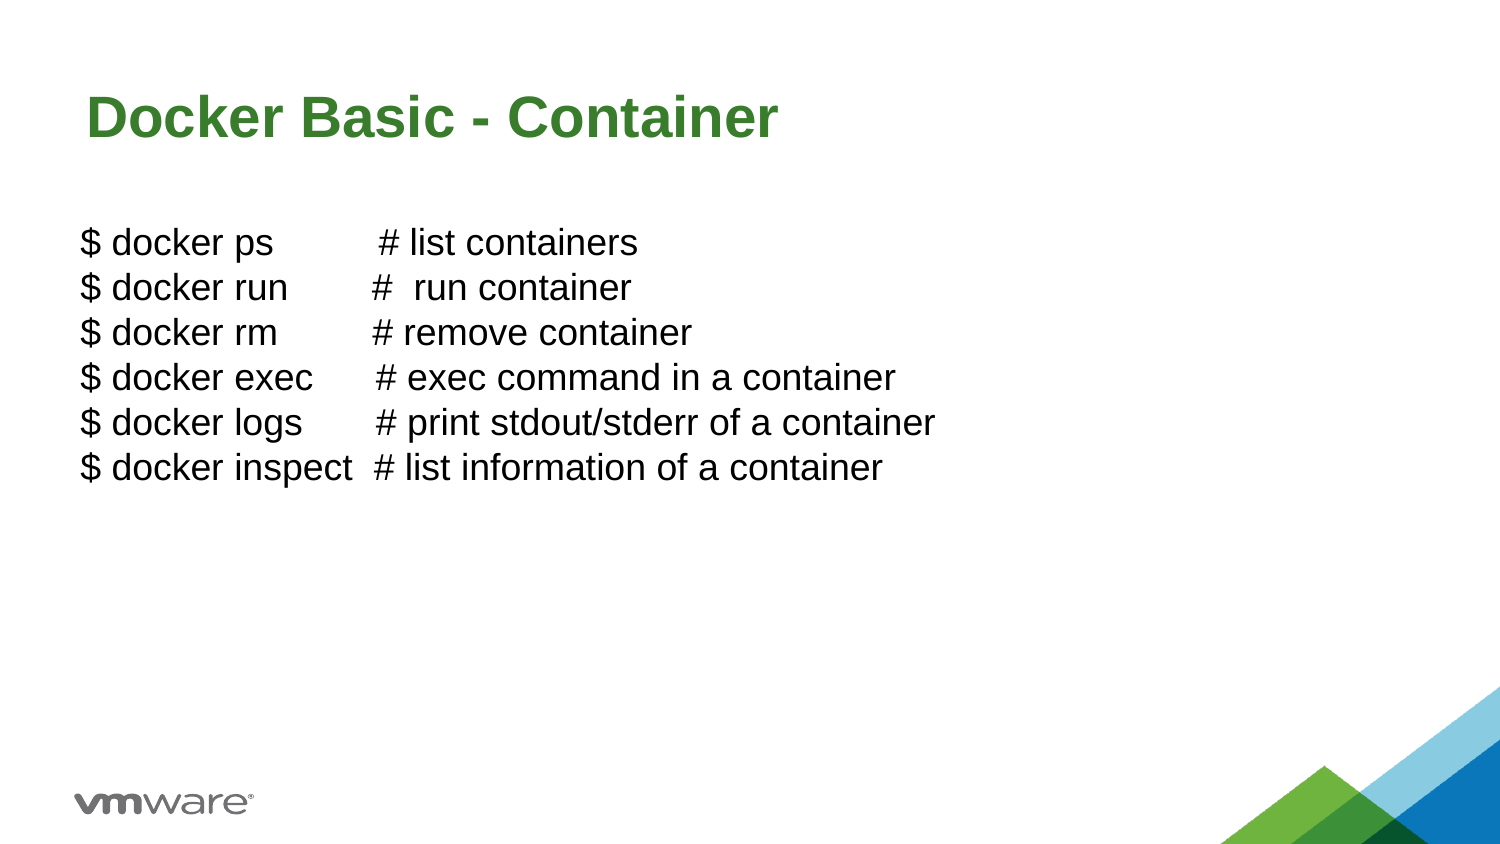

# Docker Basic - Container
$ docker ps          # list containers
$ docker run        #  run container
$ docker rm         # remove container
$ docker exec      # exec command in a container
$ docker logs       # print stdout/stderr of a container
$ docker inspect  # list information of a container